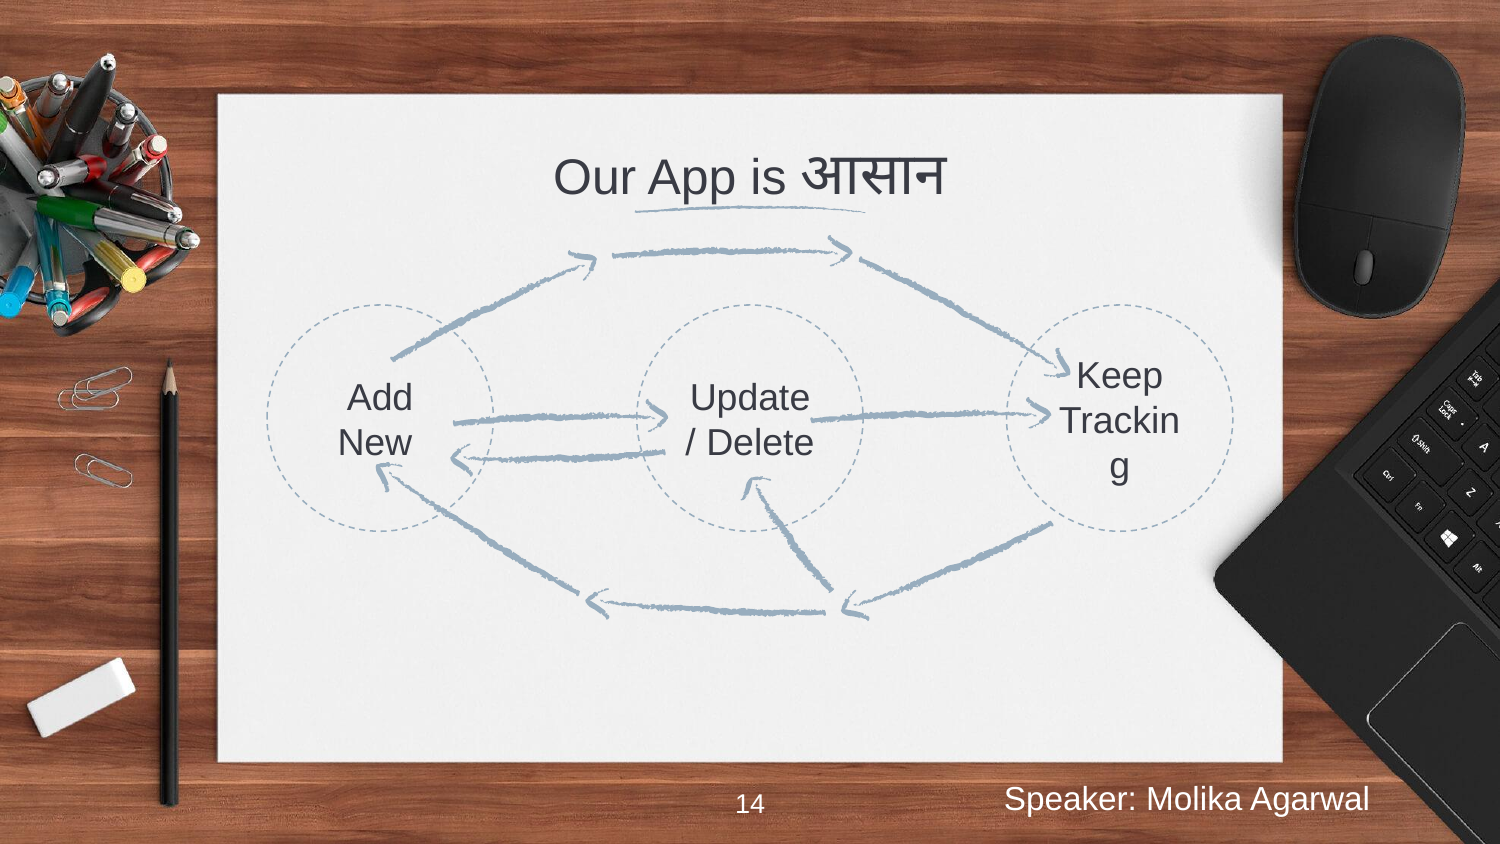

# Our App is आसान

Add New
Update / Delete
Keep Tracking

14
Speaker: Molika Agarwal